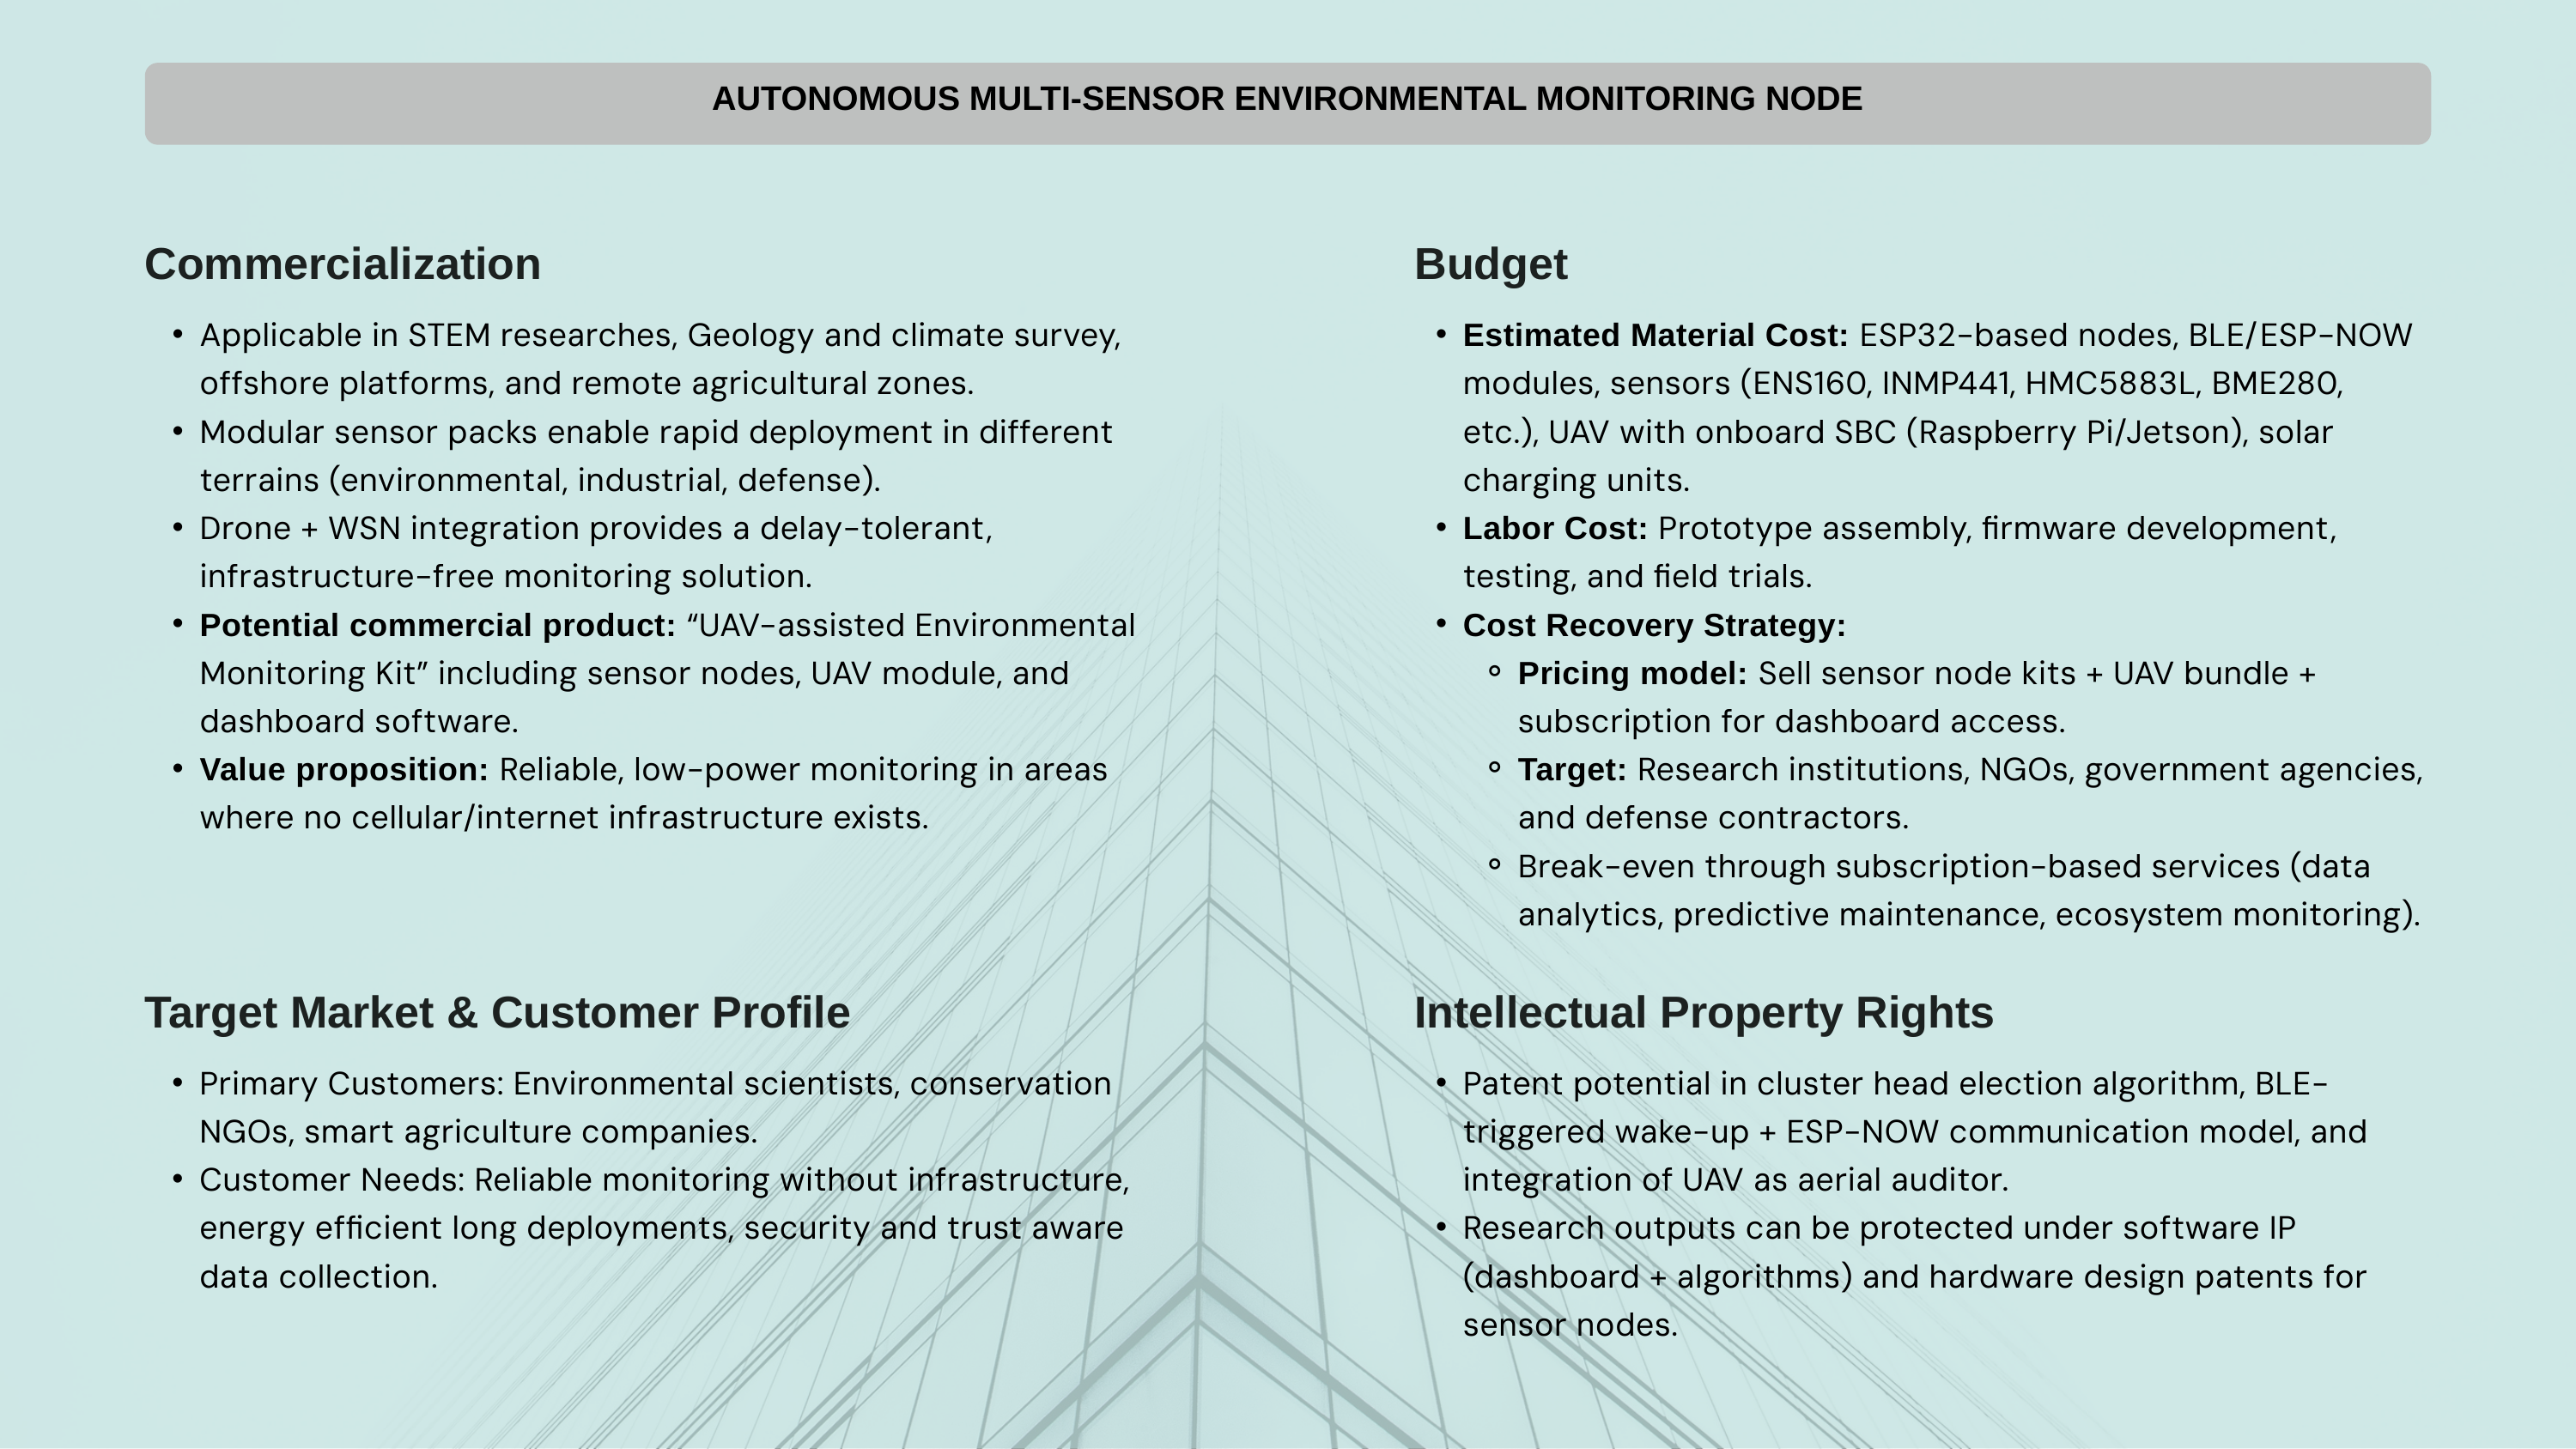

AUTONOMOUS MULTI-SENSOR ENVIRONMENTAL MONITORING NODE
Commercialization
Budget
Applicable in STEM researches, Geology and climate survey, offshore platforms, and remote agricultural zones.
Modular sensor packs enable rapid deployment in different terrains (environmental, industrial, defense).
Drone + WSN integration provides a delay-tolerant, infrastructure-free monitoring solution.
Potential commercial product: “UAV-assisted Environmental Monitoring Kit” including sensor nodes, UAV module, and dashboard software.
Value proposition: Reliable, low-power monitoring in areas where no cellular/internet infrastructure exists.

Estimated Material Cost: ESP32-based nodes, BLE/ESP-NOW modules, sensors (ENS160, INMP441, HMC5883L, BME280, etc.), UAV with onboard SBC (Raspberry Pi/Jetson), solar charging units.
Labor Cost: Prototype assembly, firmware development, testing, and field trials.
Cost Recovery Strategy:
Pricing model: Sell sensor node kits + UAV bundle + subscription for dashboard access.
Target: Research institutions, NGOs, government agencies, and defense contractors.
Break-even through subscription-based services (data analytics, predictive maintenance, ecosystem monitoring).

Target Market & Customer Profile
Intellectual Property Rights
Primary Customers: Environmental scientists, conservation NGOs, smart agriculture companies.
Customer Needs: Reliable monitoring without infrastructure, energy efficient long deployments, security and trust aware data collection.

Patent potential in cluster head election algorithm, BLE-triggered wake-up + ESP-NOW communication model, and integration of UAV as aerial auditor.
Research outputs can be protected under software IP (dashboard + algorithms) and hardware design patents for sensor nodes.